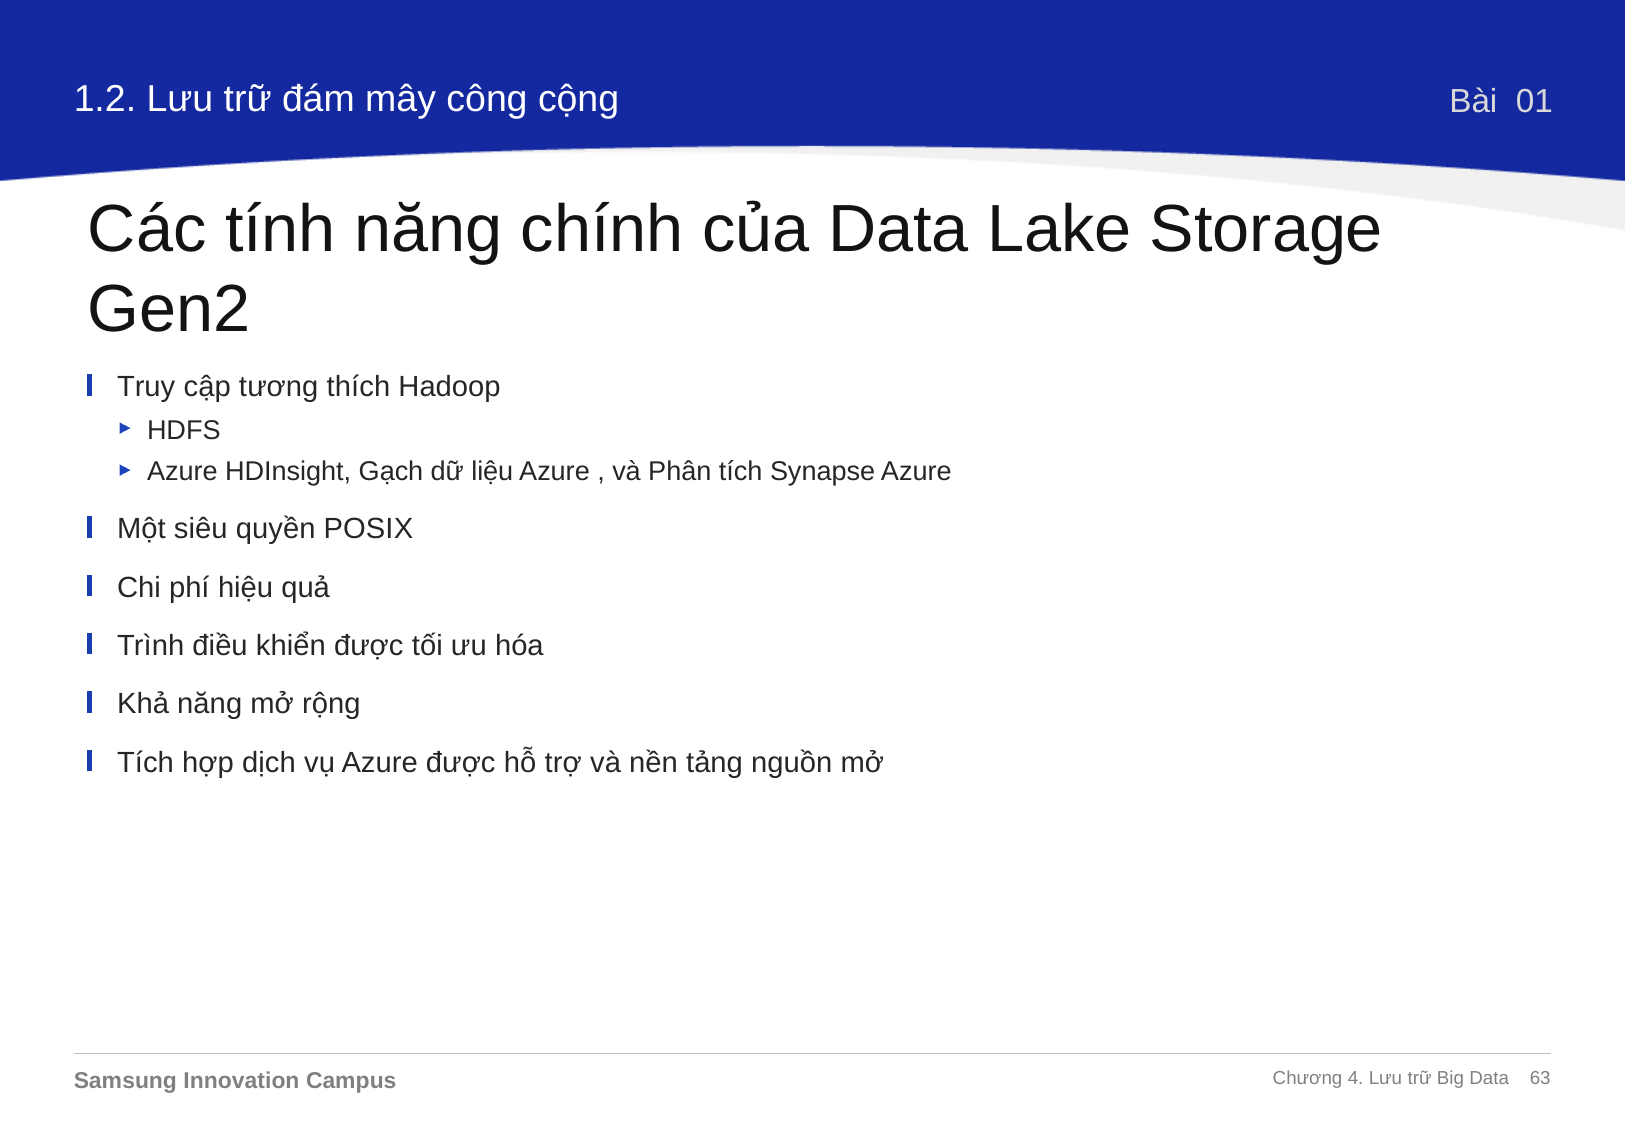

1.2. Lưu trữ đám mây công cộng
Bài  01
Các tính năng chính của Data Lake Storage Gen2
Truy cập tương thích Hadoop
HDFS
Azure HDInsight, Gạch dữ liệu Azure , và Phân tích Synapse Azure
Một siêu quyền POSIX
Chi phí hiệu quả
Trình điều khiển được tối ưu hóa
Khả năng mở rộng
Tích hợp dịch vụ Azure được hỗ trợ và nền tảng nguồn mở